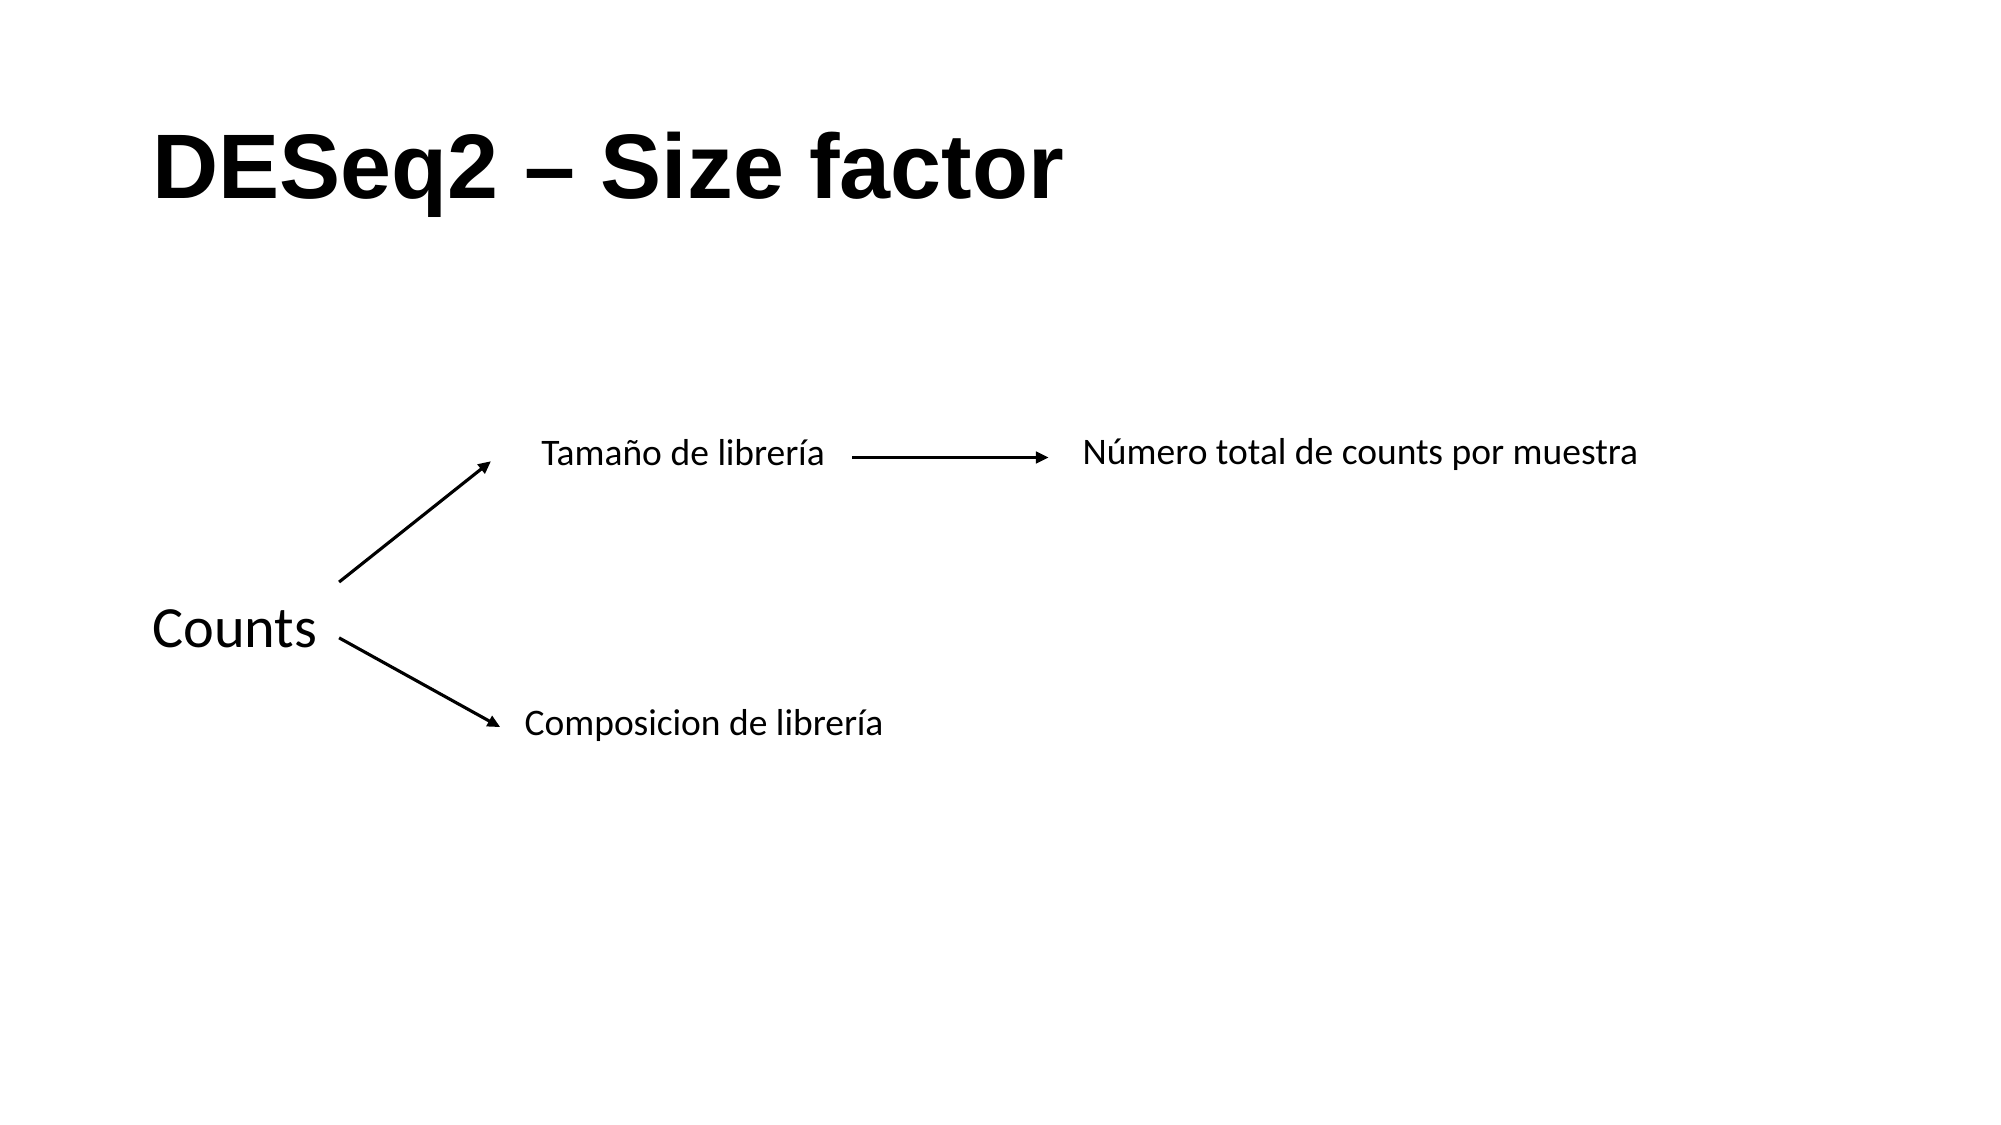

# DESeq2 – Size factor

Counts
Número total de counts por muestra
Tamaño de librería
Composicion de librería